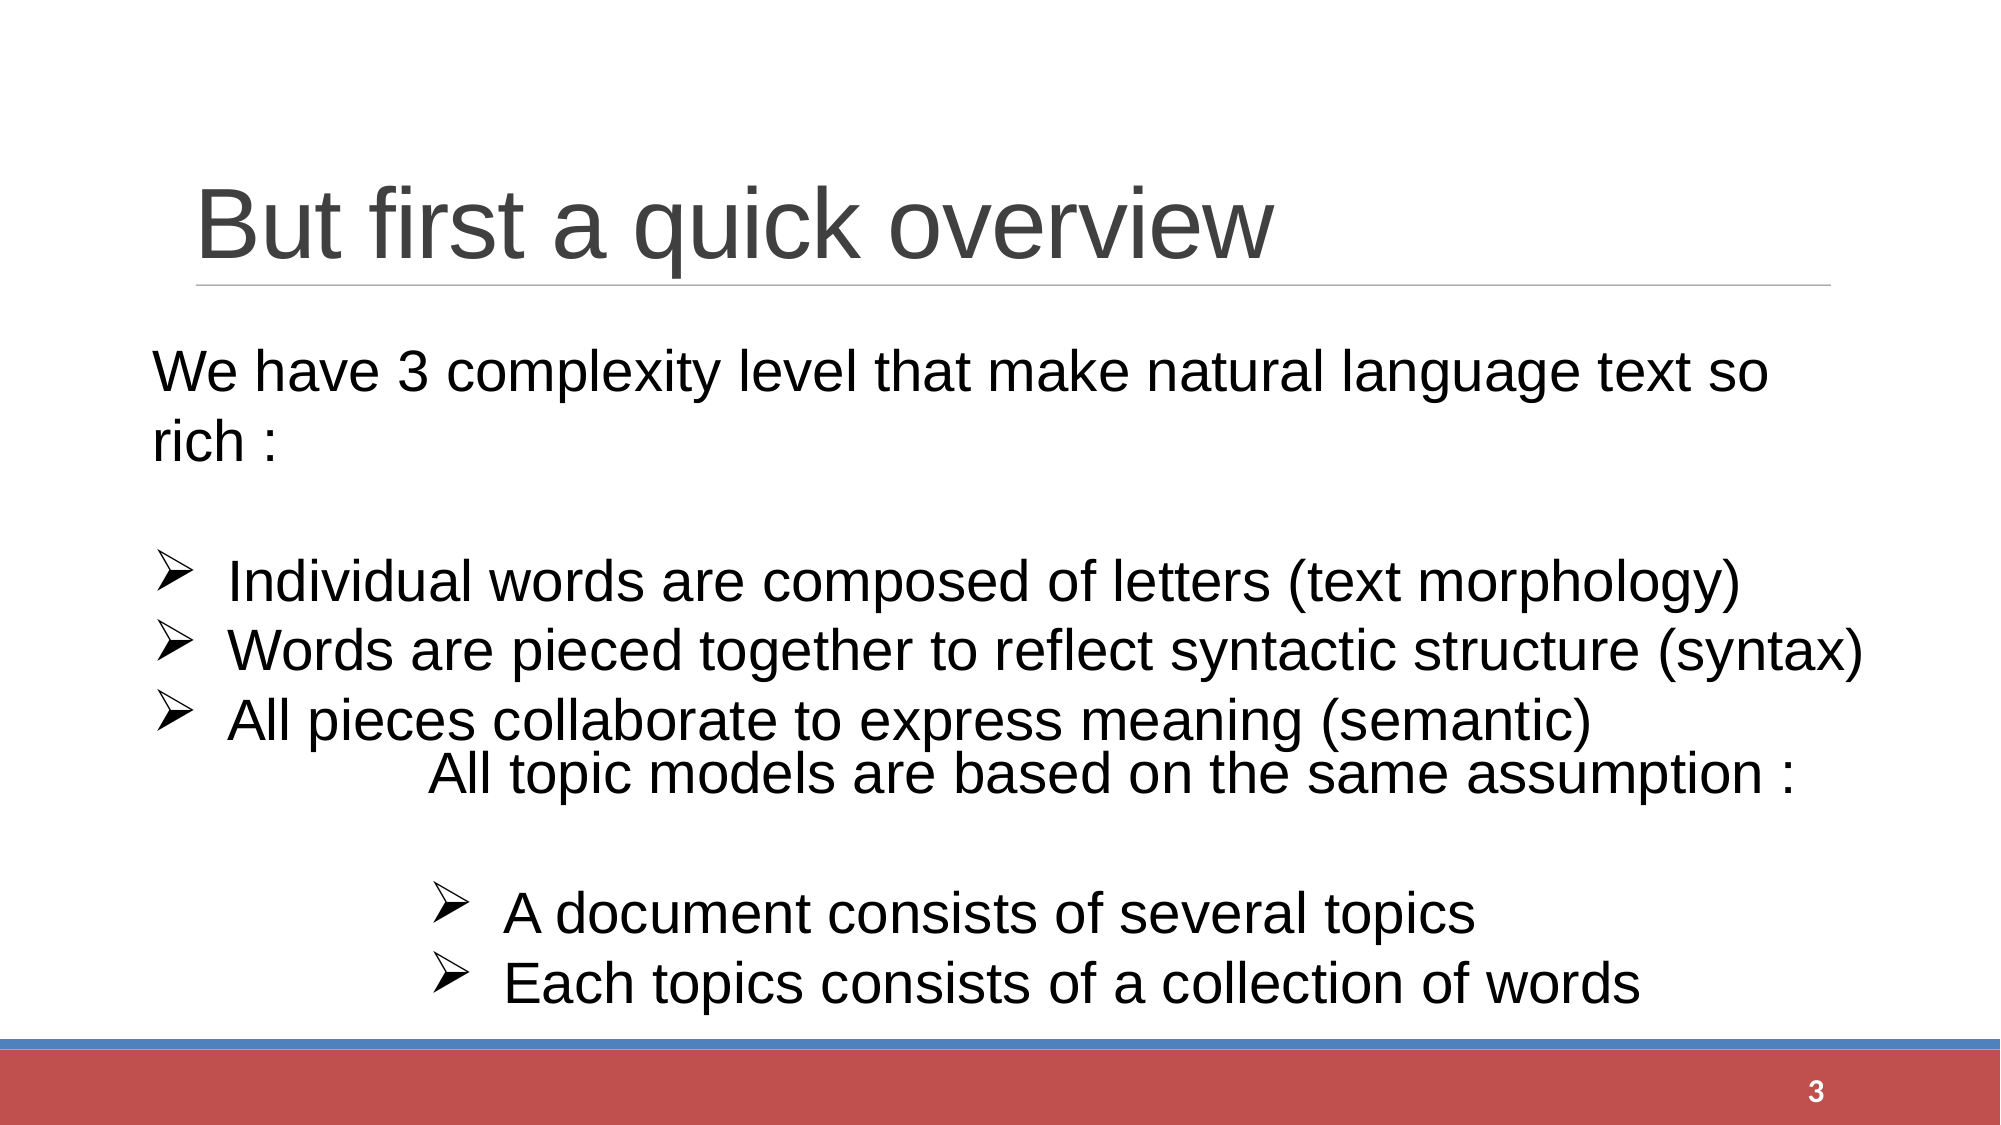

But first a quick overview
We have 3 complexity level that make natural language text so rich :

Individual words are composed of letters (text morphology)
Words are pieced together to reflect syntactic structure (syntax)
All pieces collaborate to express meaning (semantic)
All topic models are based on the same assumption :

A document consists of several topics
Each topics consists of a collection of words
3